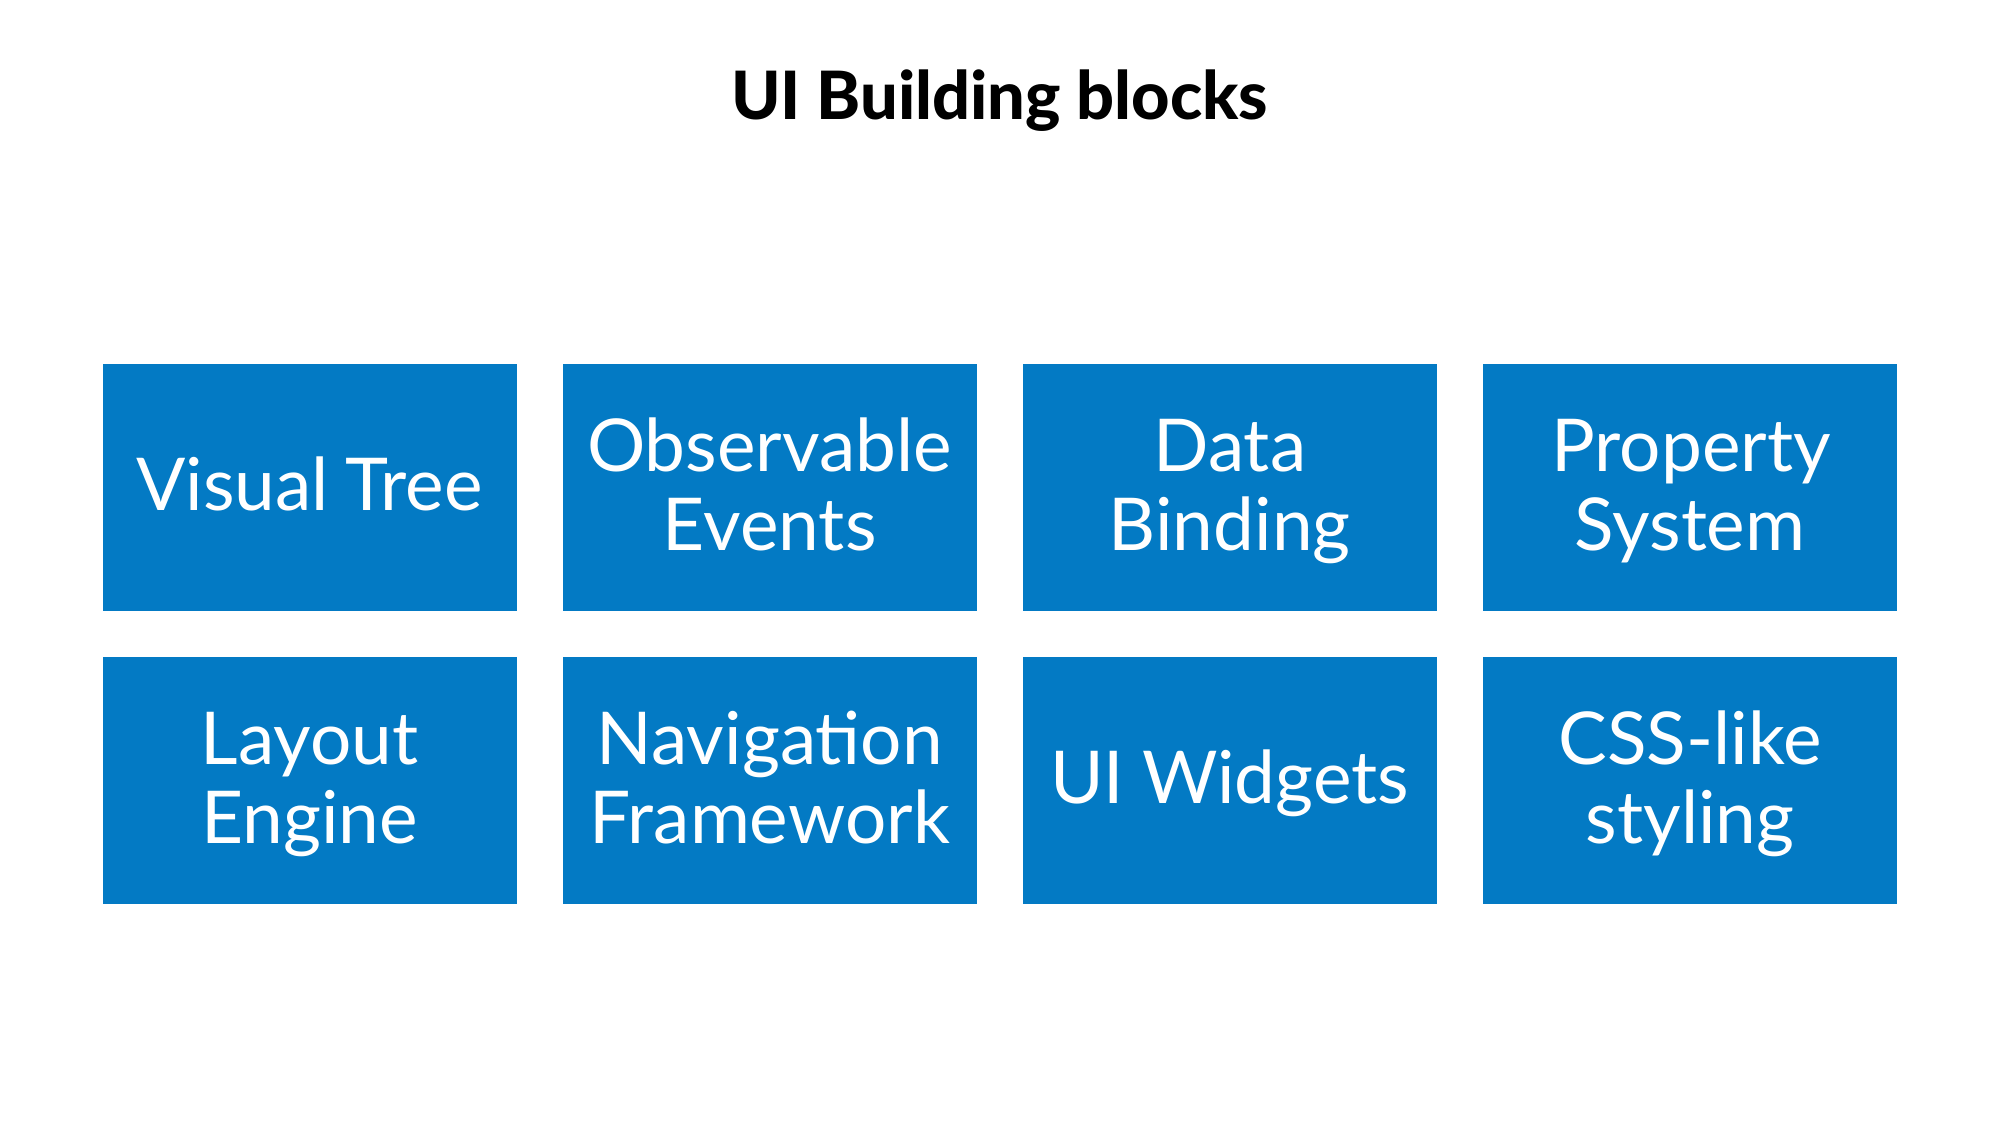

# UI Building blocks
Visual Tree
Observable Events
Data Binding
Property System
Layout Engine
Navigation Framework
UI Widgets
CSS-like styling